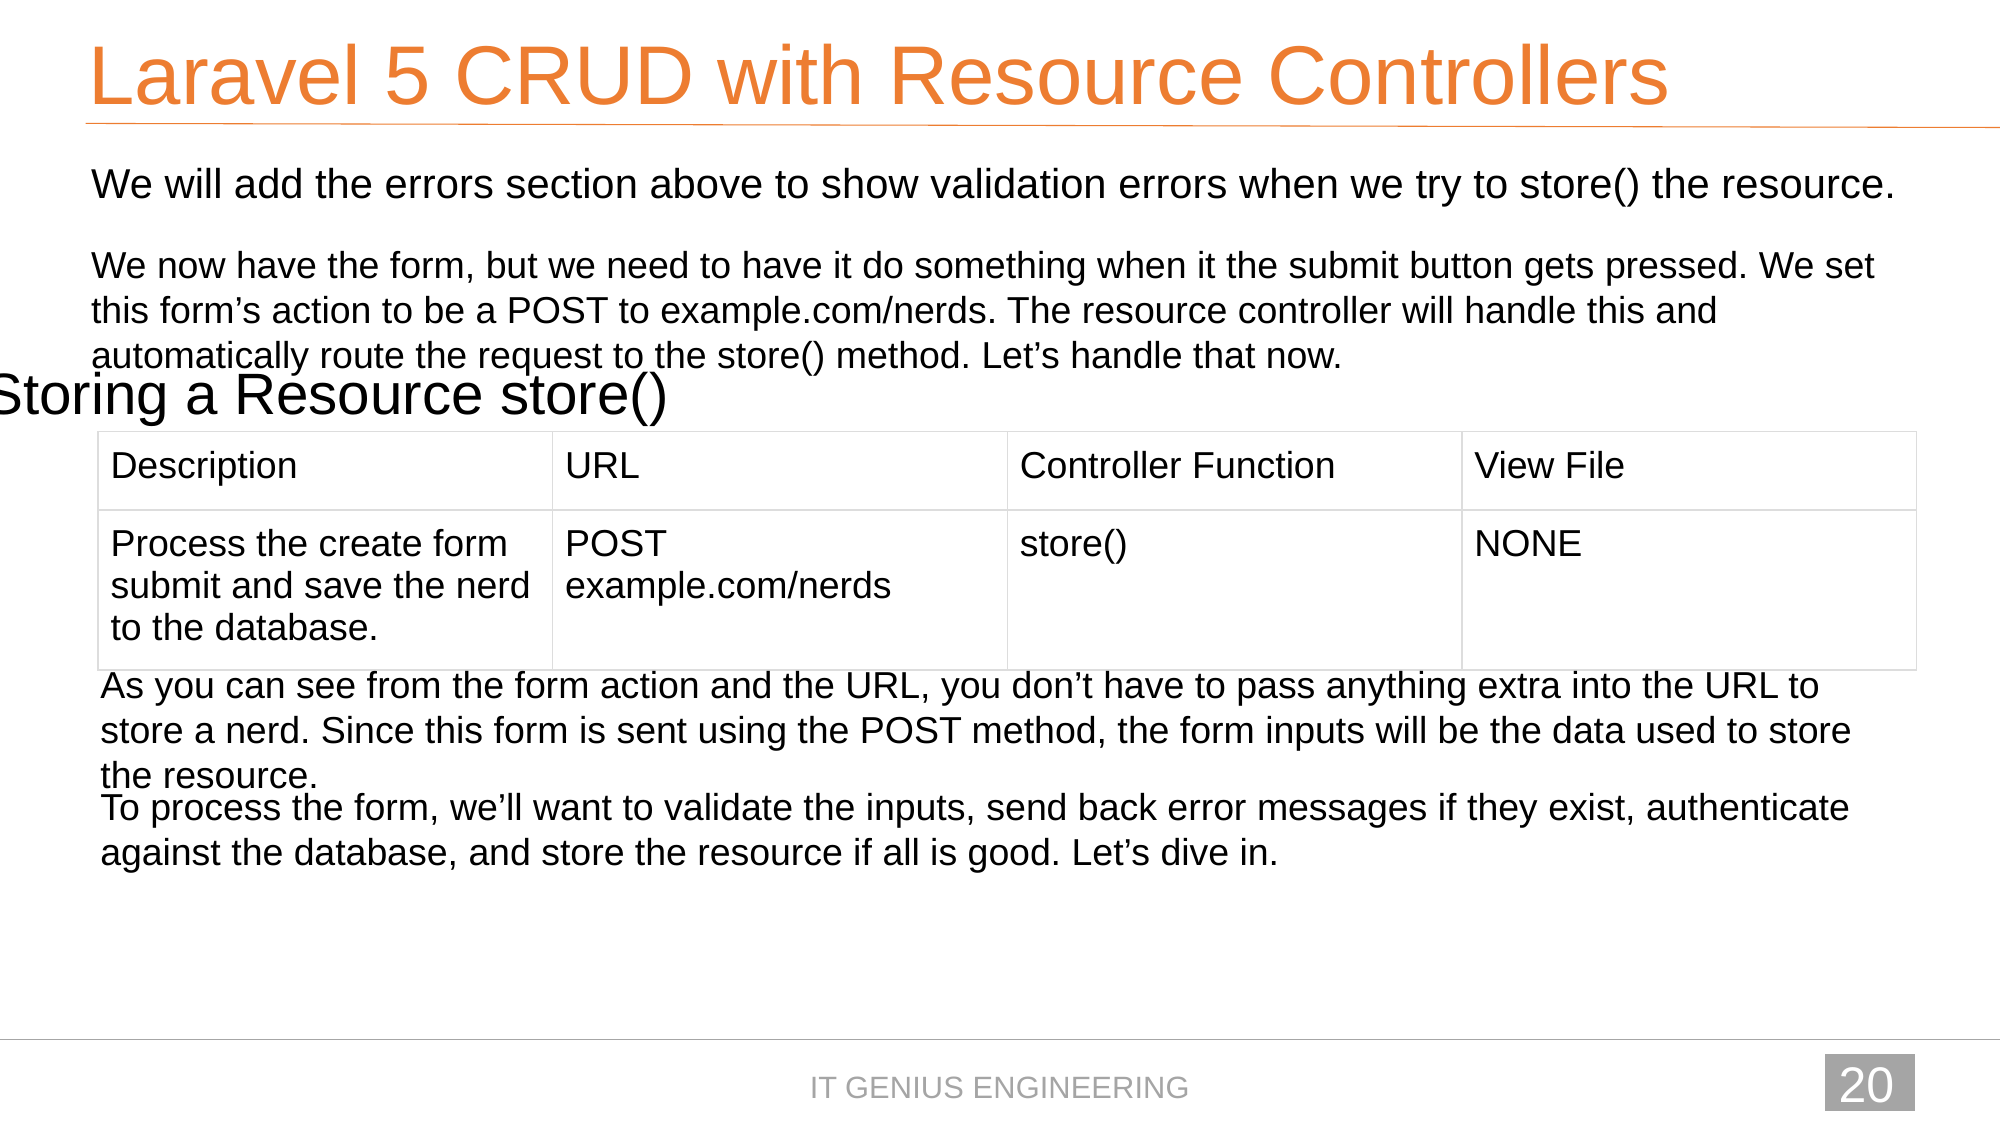

Laravel 5 CRUD with Resource Controllers
We will add the errors section above to show validation errors when we try to store() the resource.
We now have the form, but we need to have it do something when it the submit button gets pressed. We set this form’s action to be a POST to example.com/nerds. The resource controller will handle this and automatically route the request to the store() method. Let’s handle that now.
Storing a Resource store()
| Description | URL | Controller Function | View File |
| --- | --- | --- | --- |
| Process the create form submit and save the nerd to the database. | POST example.com/nerds | store() | NONE |
As you can see from the form action and the URL, you don’t have to pass anything extra into the URL to store a nerd. Since this form is sent using the POST method, the form inputs will be the data used to store the resource.
To process the form, we’ll want to validate the inputs, send back error messages if they exist, authenticate against the database, and store the resource if all is good. Let’s dive in.
204
IT GENIUS ENGINEERING